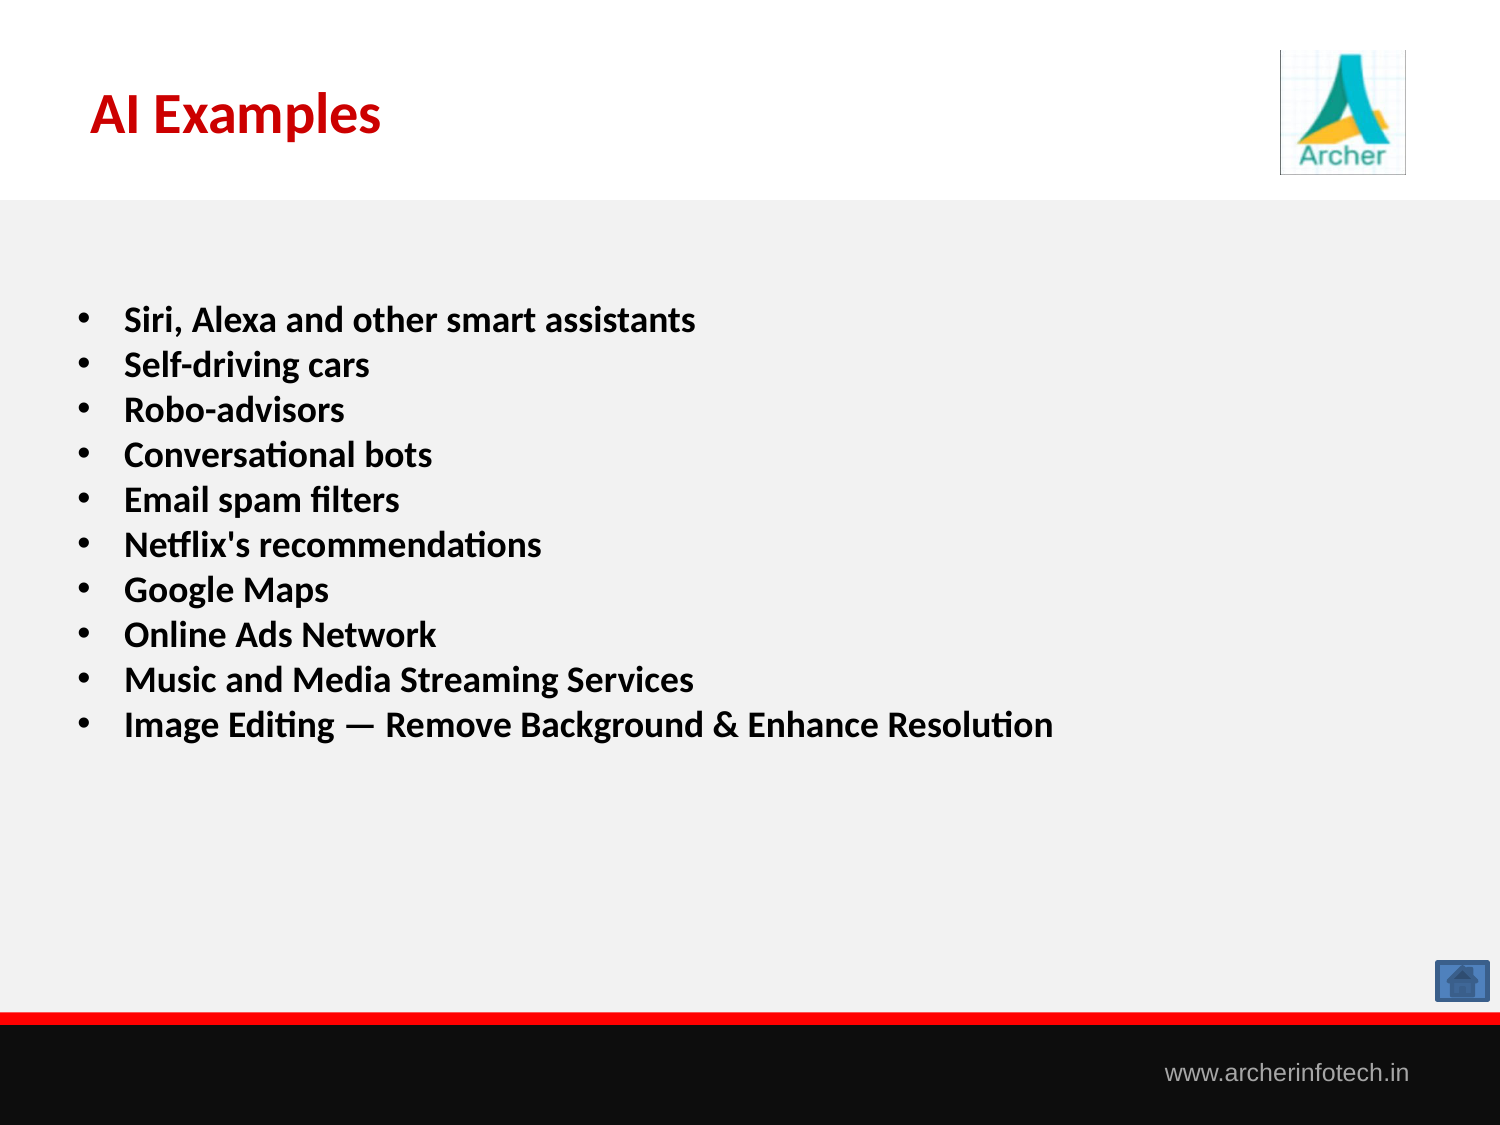

# AI Examples
Siri, Alexa and other smart assistants
Self-driving cars
Robo-advisors
Conversational bots
Email spam filters
Netflix's recommendations
Google Maps
Online Ads Network
Music and Media Streaming Services
Image Editing — Remove Background & Enhance Resolution